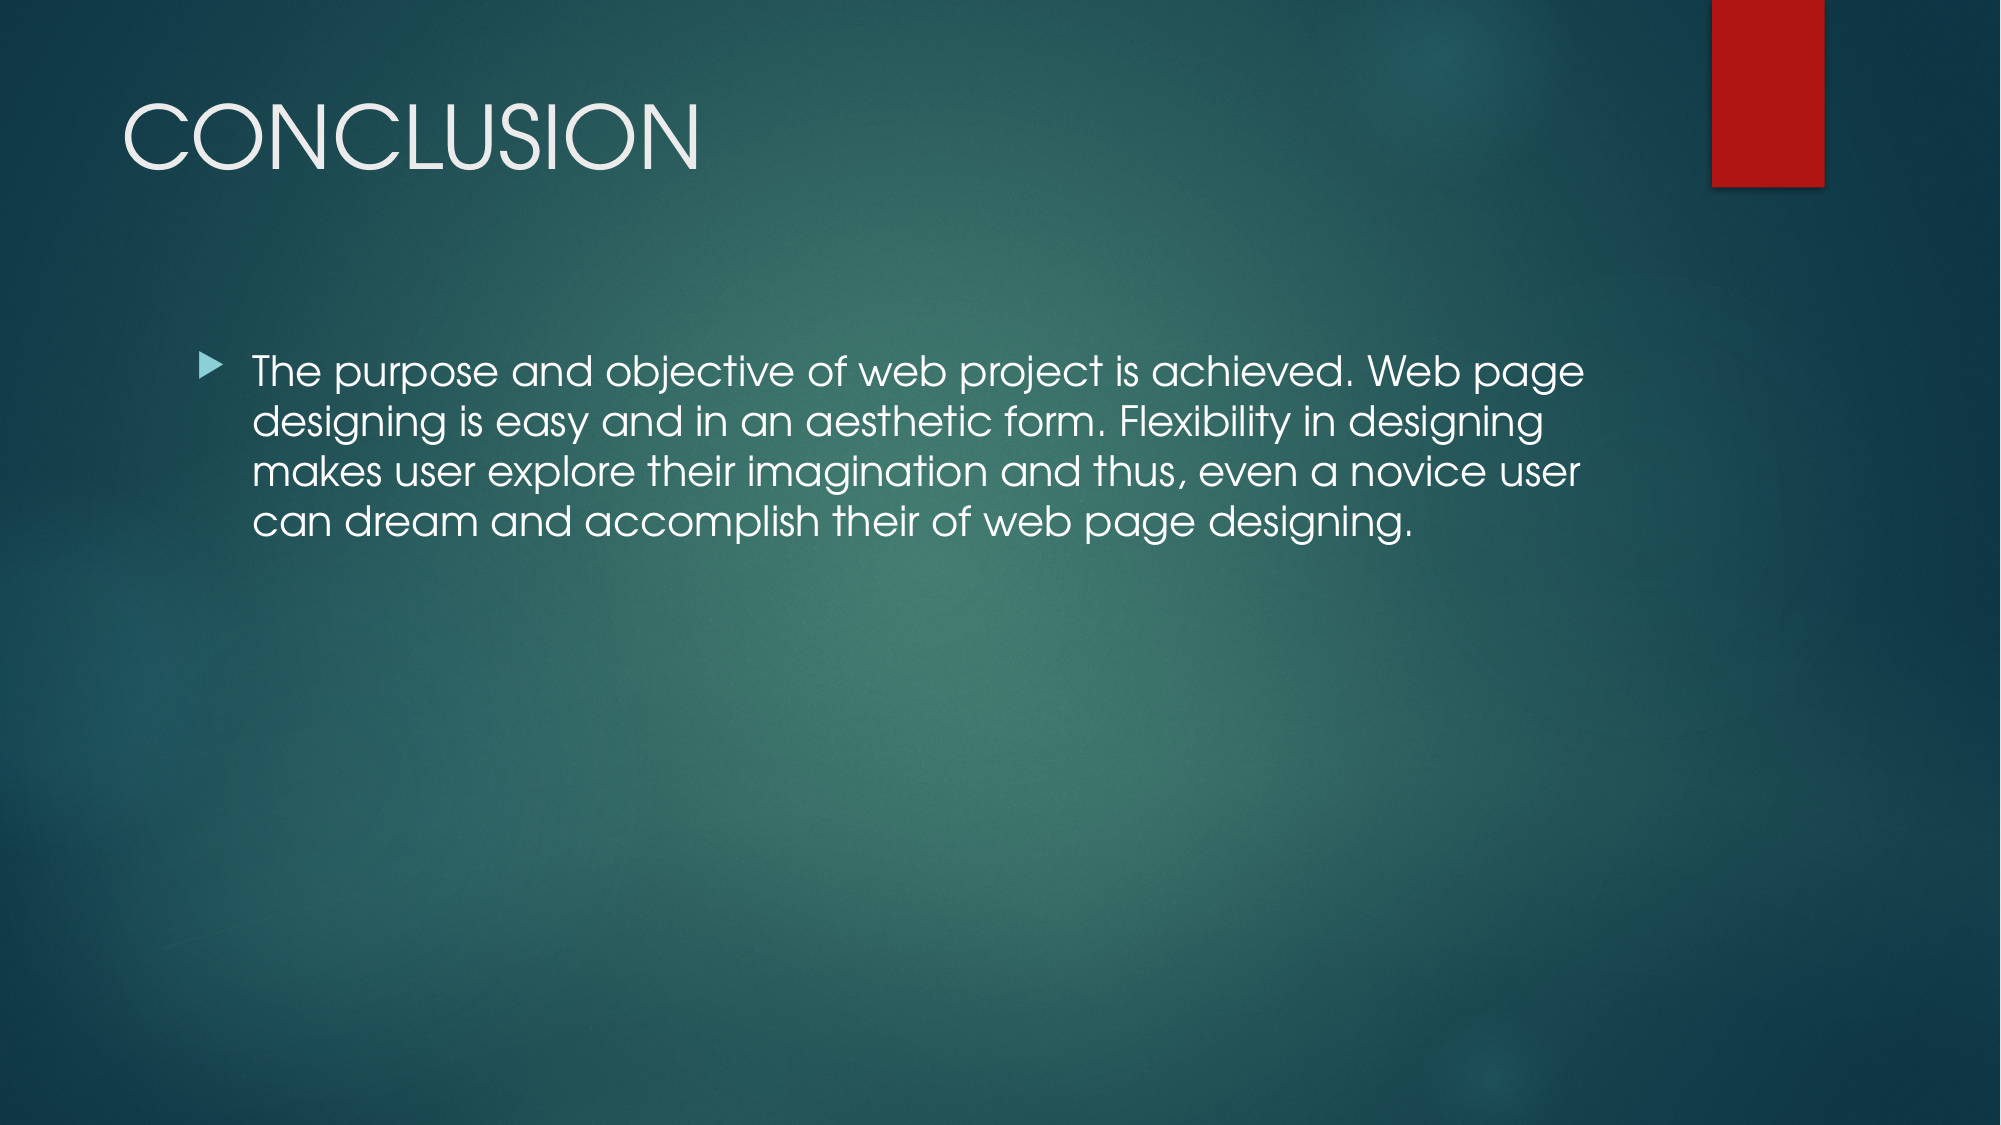

# CONCLUSION
The purpose and objective of web project is achieved. Web page designing is easy and in an aesthetic form. Flexibility in designing makes user explore their imagination and thus, even a novice user can dream and accomplish their of web page designing.